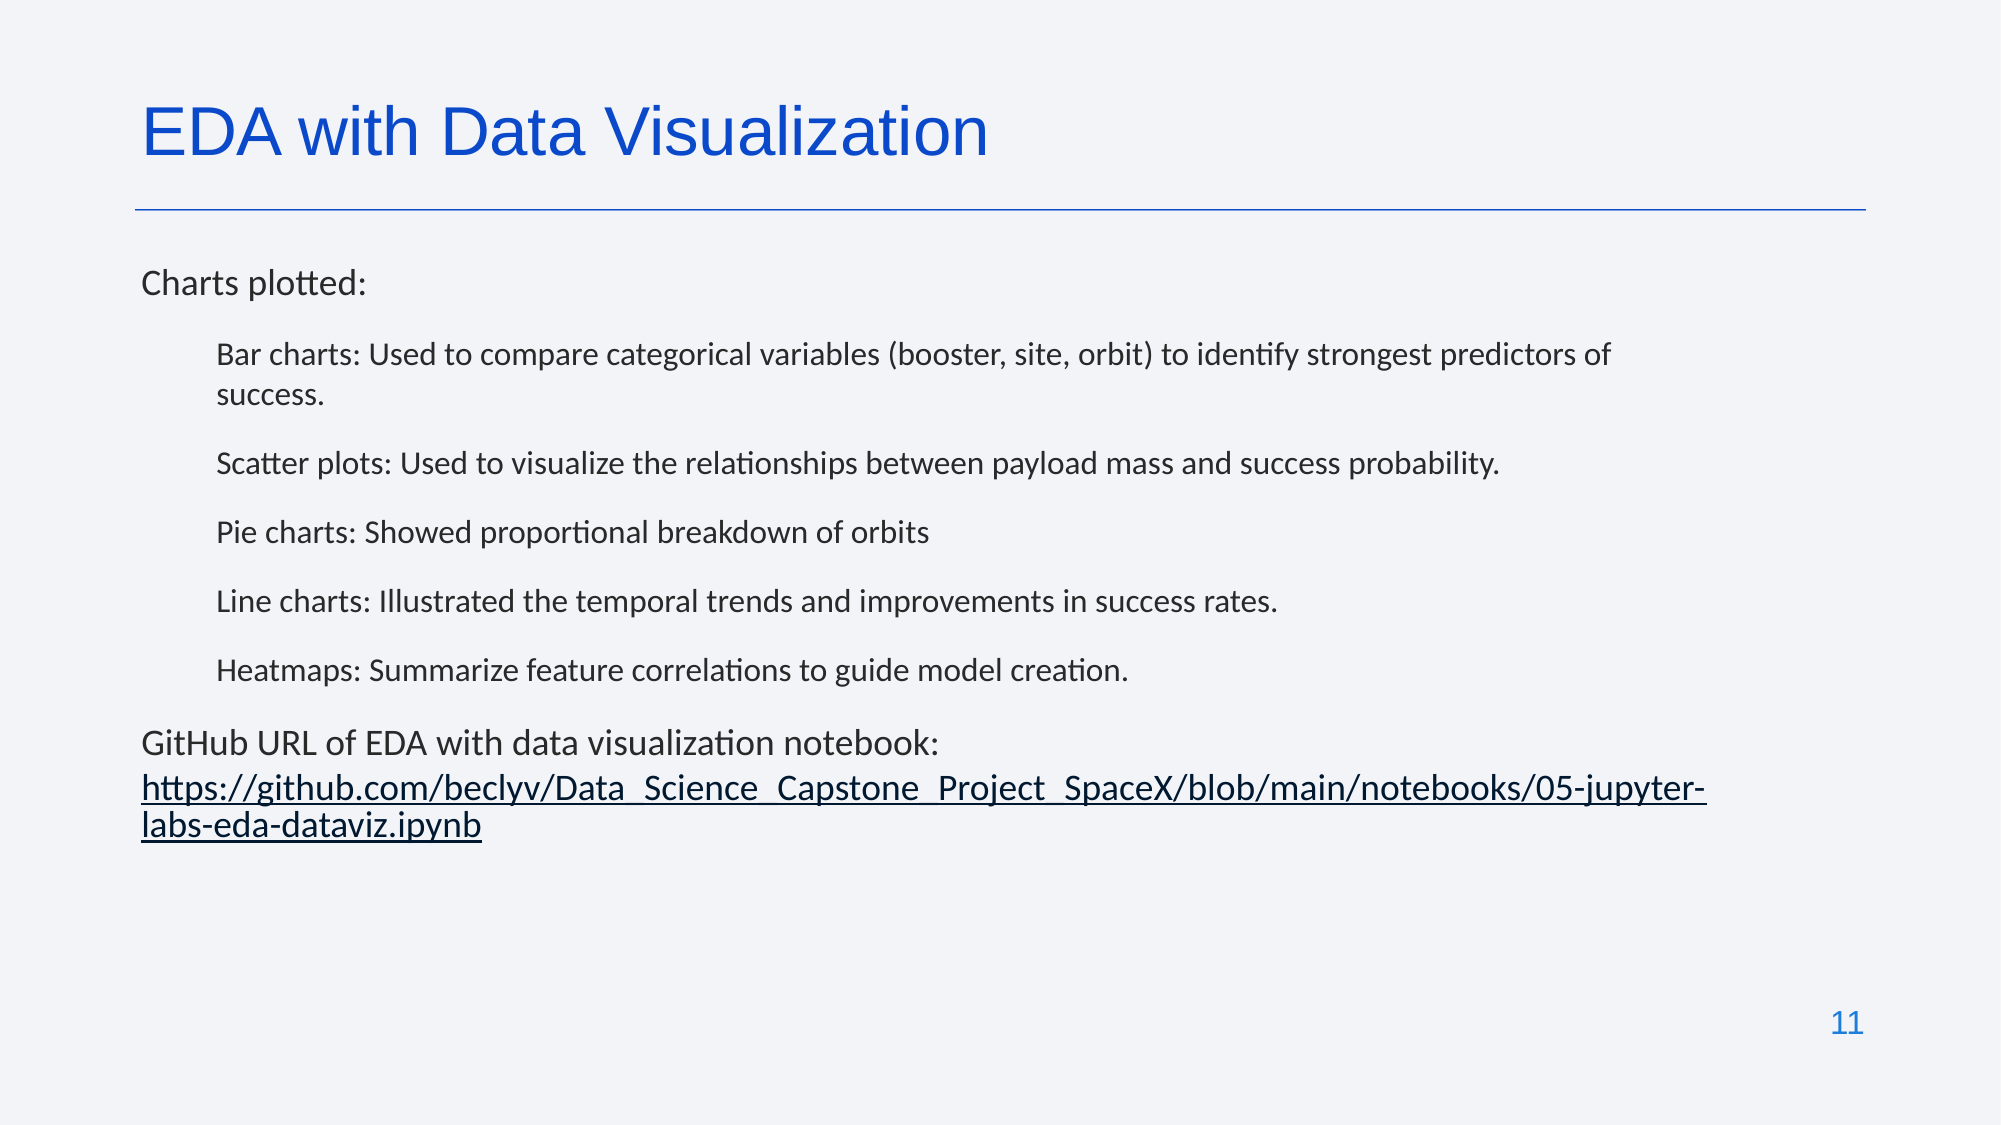

EDA with Data Visualization
Charts plotted:
Bar charts: Used to compare categorical variables (booster, site, orbit) to identify strongest predictors of success.
Scatter plots: Used to visualize the relationships between payload mass and success probability.
Pie charts: Showed proportional breakdown of orbits
Line charts: Illustrated the temporal trends and improvements in success rates.
Heatmaps: Summarize feature correlations to guide model creation.
GitHub URL of EDA with data visualization notebook: https://github.com/beclyv/Data_Science_Capstone_Project_SpaceX/blob/main/notebooks/05-jupyter-labs-eda-dataviz.ipynb

11